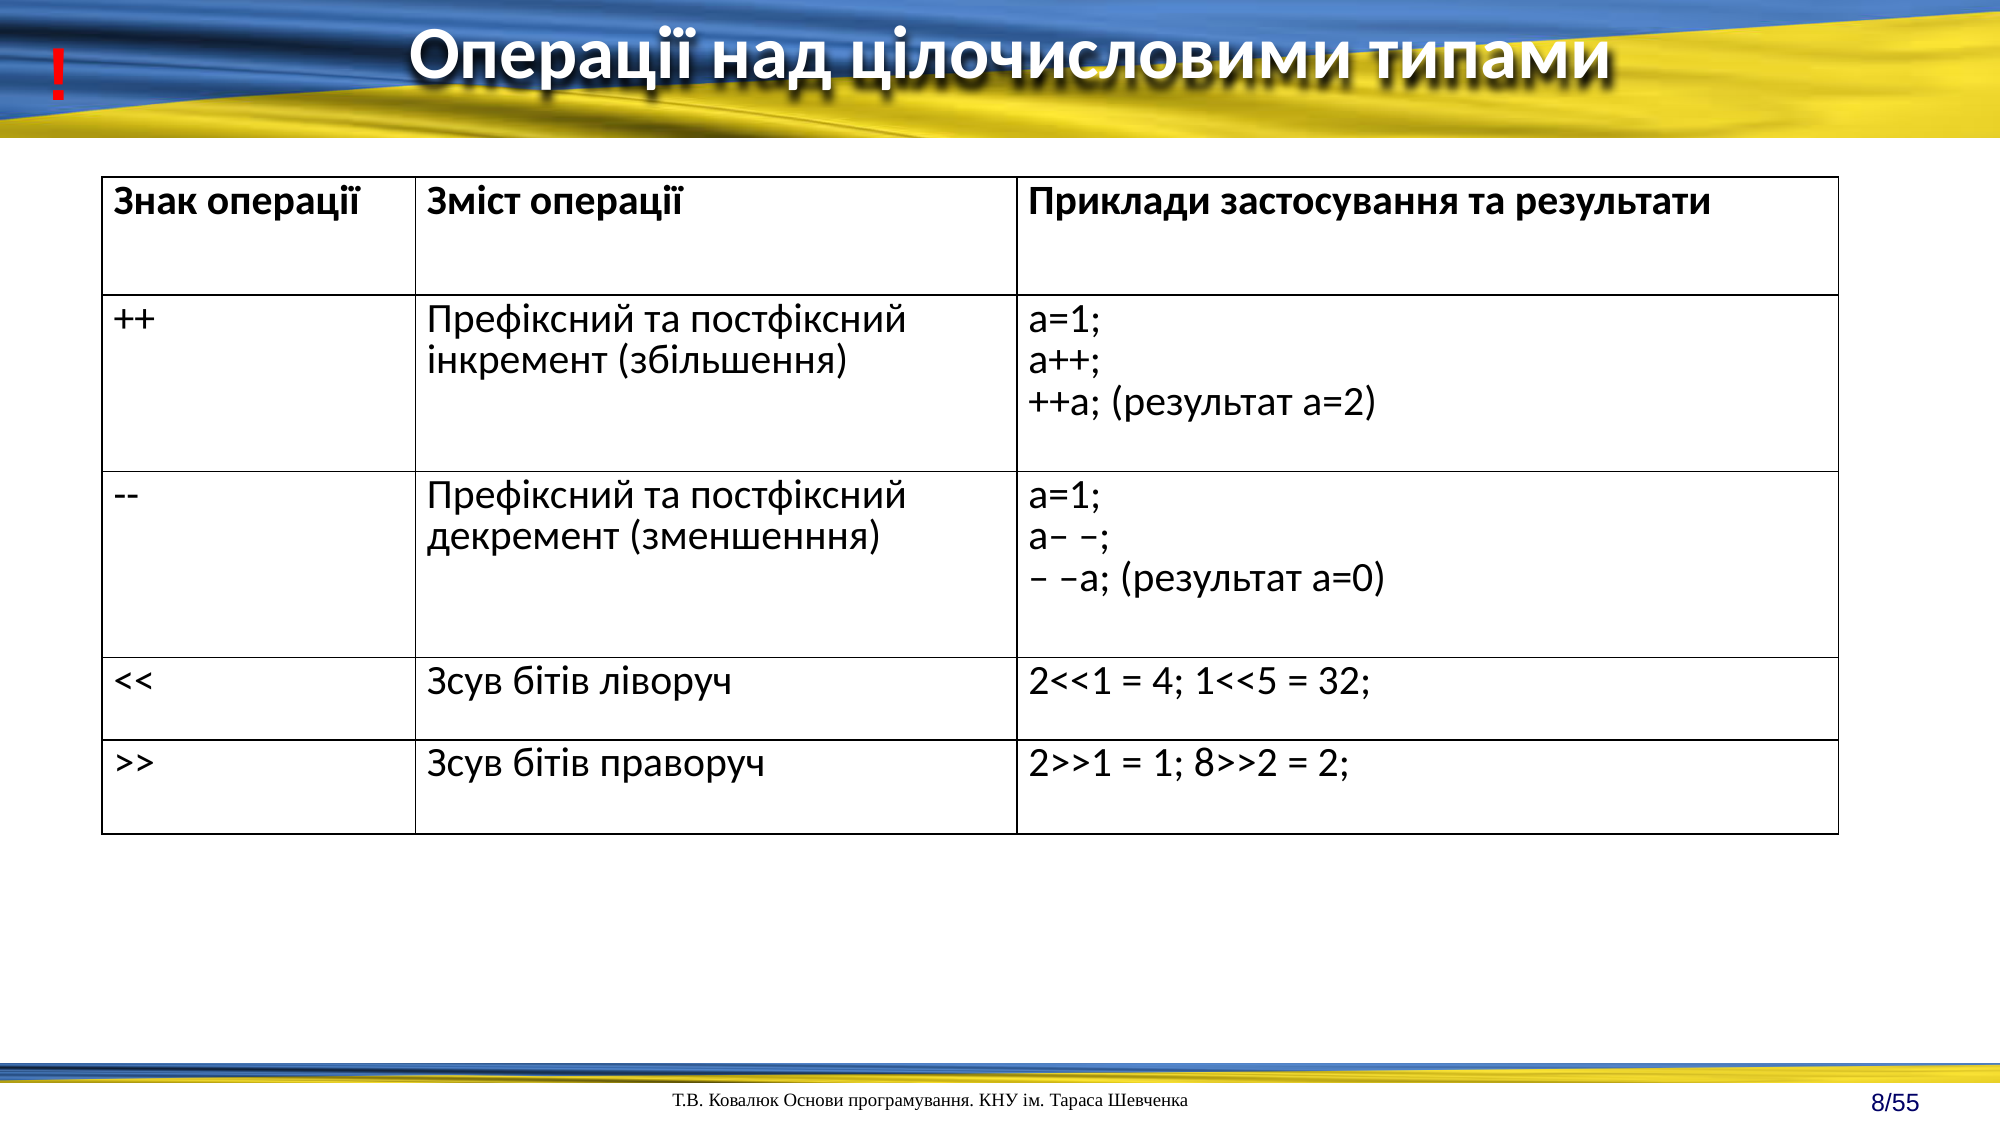

!
Операції над цілочисловими типами
| Знак операції | Зміст операції | Приклади застосування та результати |
| --- | --- | --- |
| ++ | Префіксний та постфіксний інкремент (збільшення) | a=1; a++; ++a; (результат а=2) |
| -- | Префіксний та постфіксний декремент (зменшенння) | a=1; a– –; – –a; (результат а=0) |
| << | Зсув бітів ліворуч | 2<<1 = 4; 1<<5 = 32; |
| >> | Зсув бітів праворуч | 2>>1 = 1; 8>>2 = 2; |